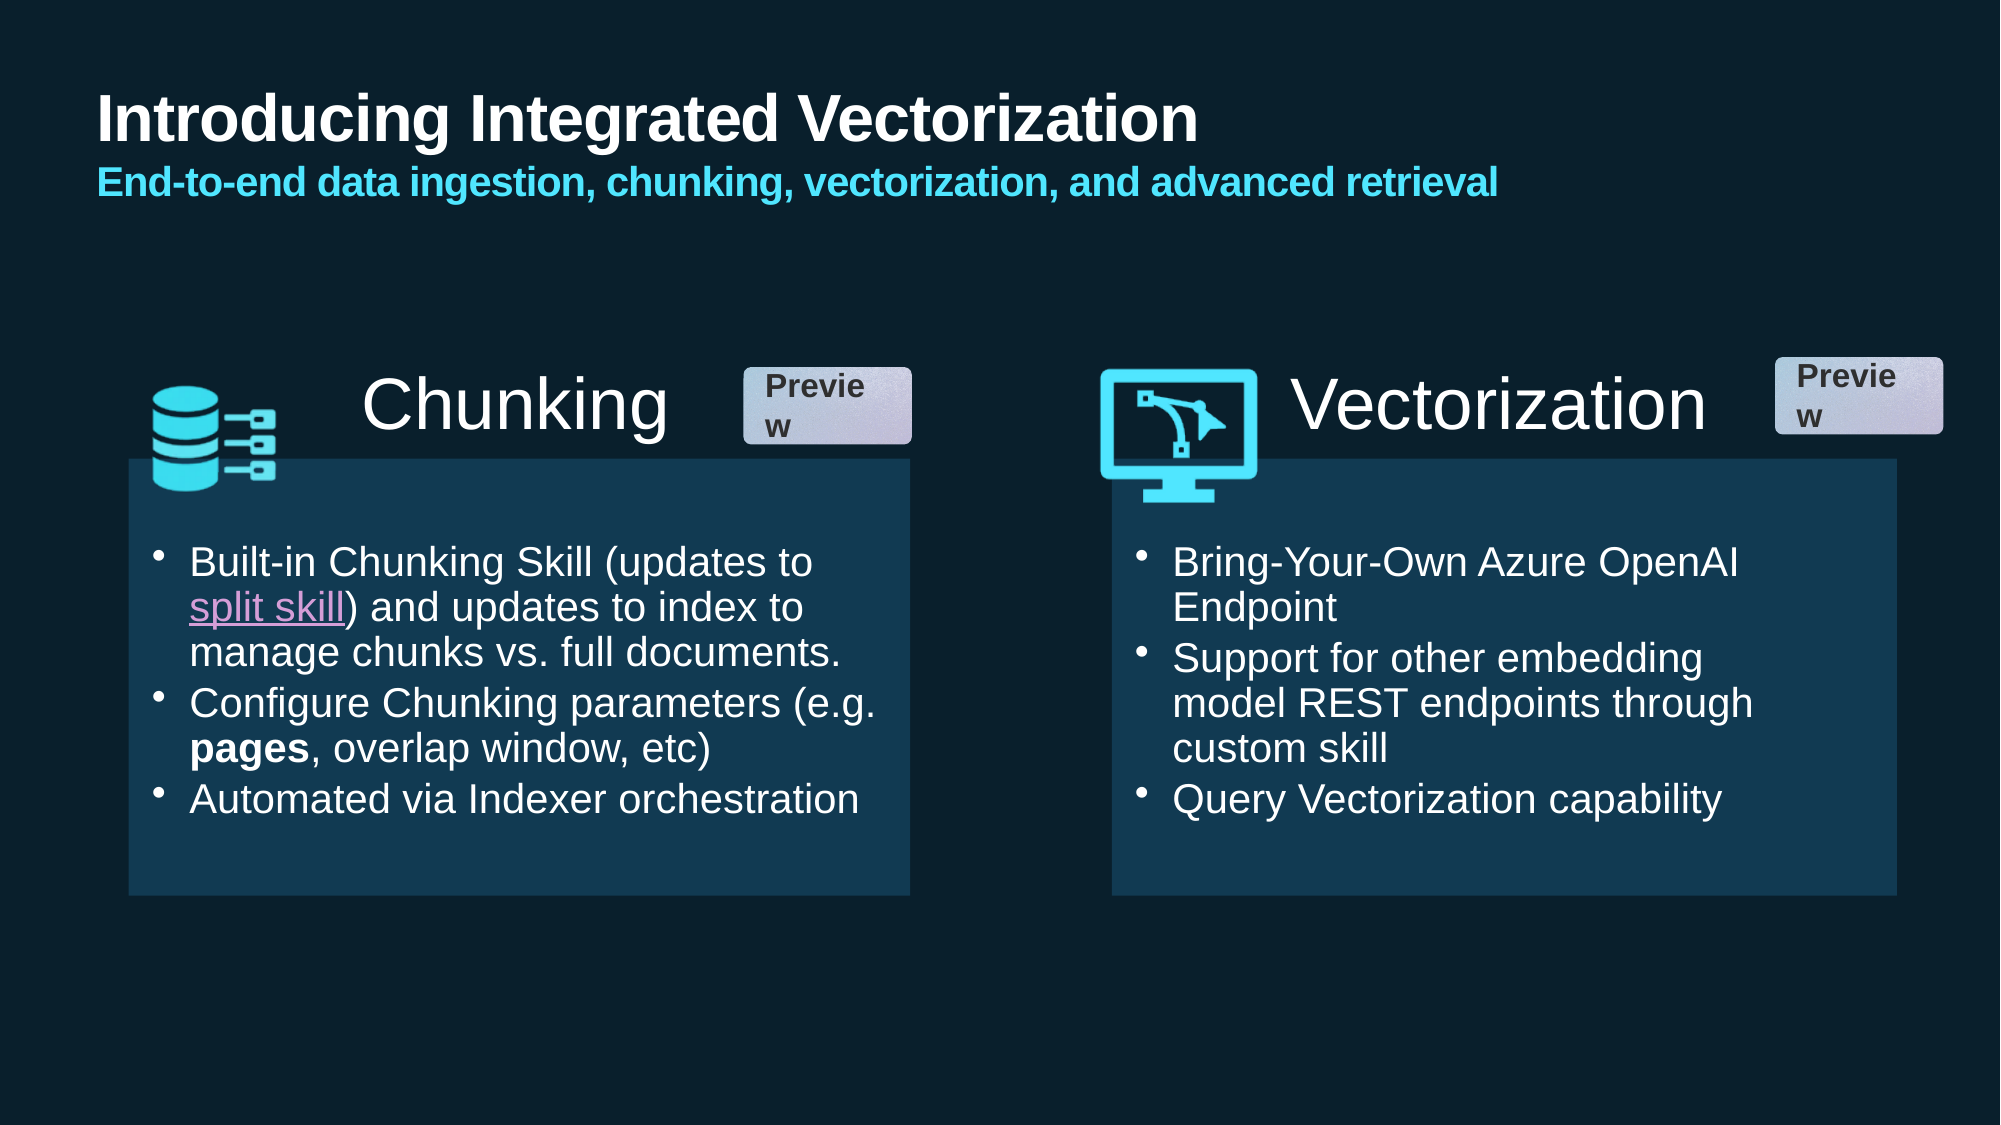

# Introducing Integrated Vectorization End-to-end data ingestion, chunking, vectorization, and advanced retrieval
Preview
Chunking
Built-in Chunking Skill (updates to split skill) and updates to index to manage chunks vs. full documents.
Configure Chunking parameters (e.g. pages, overlap window, etc)
Automated via Indexer orchestration
Vectorization
Bring-Your-Own Azure OpenAI Endpoint
Support for other embedding model REST endpoints through custom skill
Query Vectorization capability
Preview